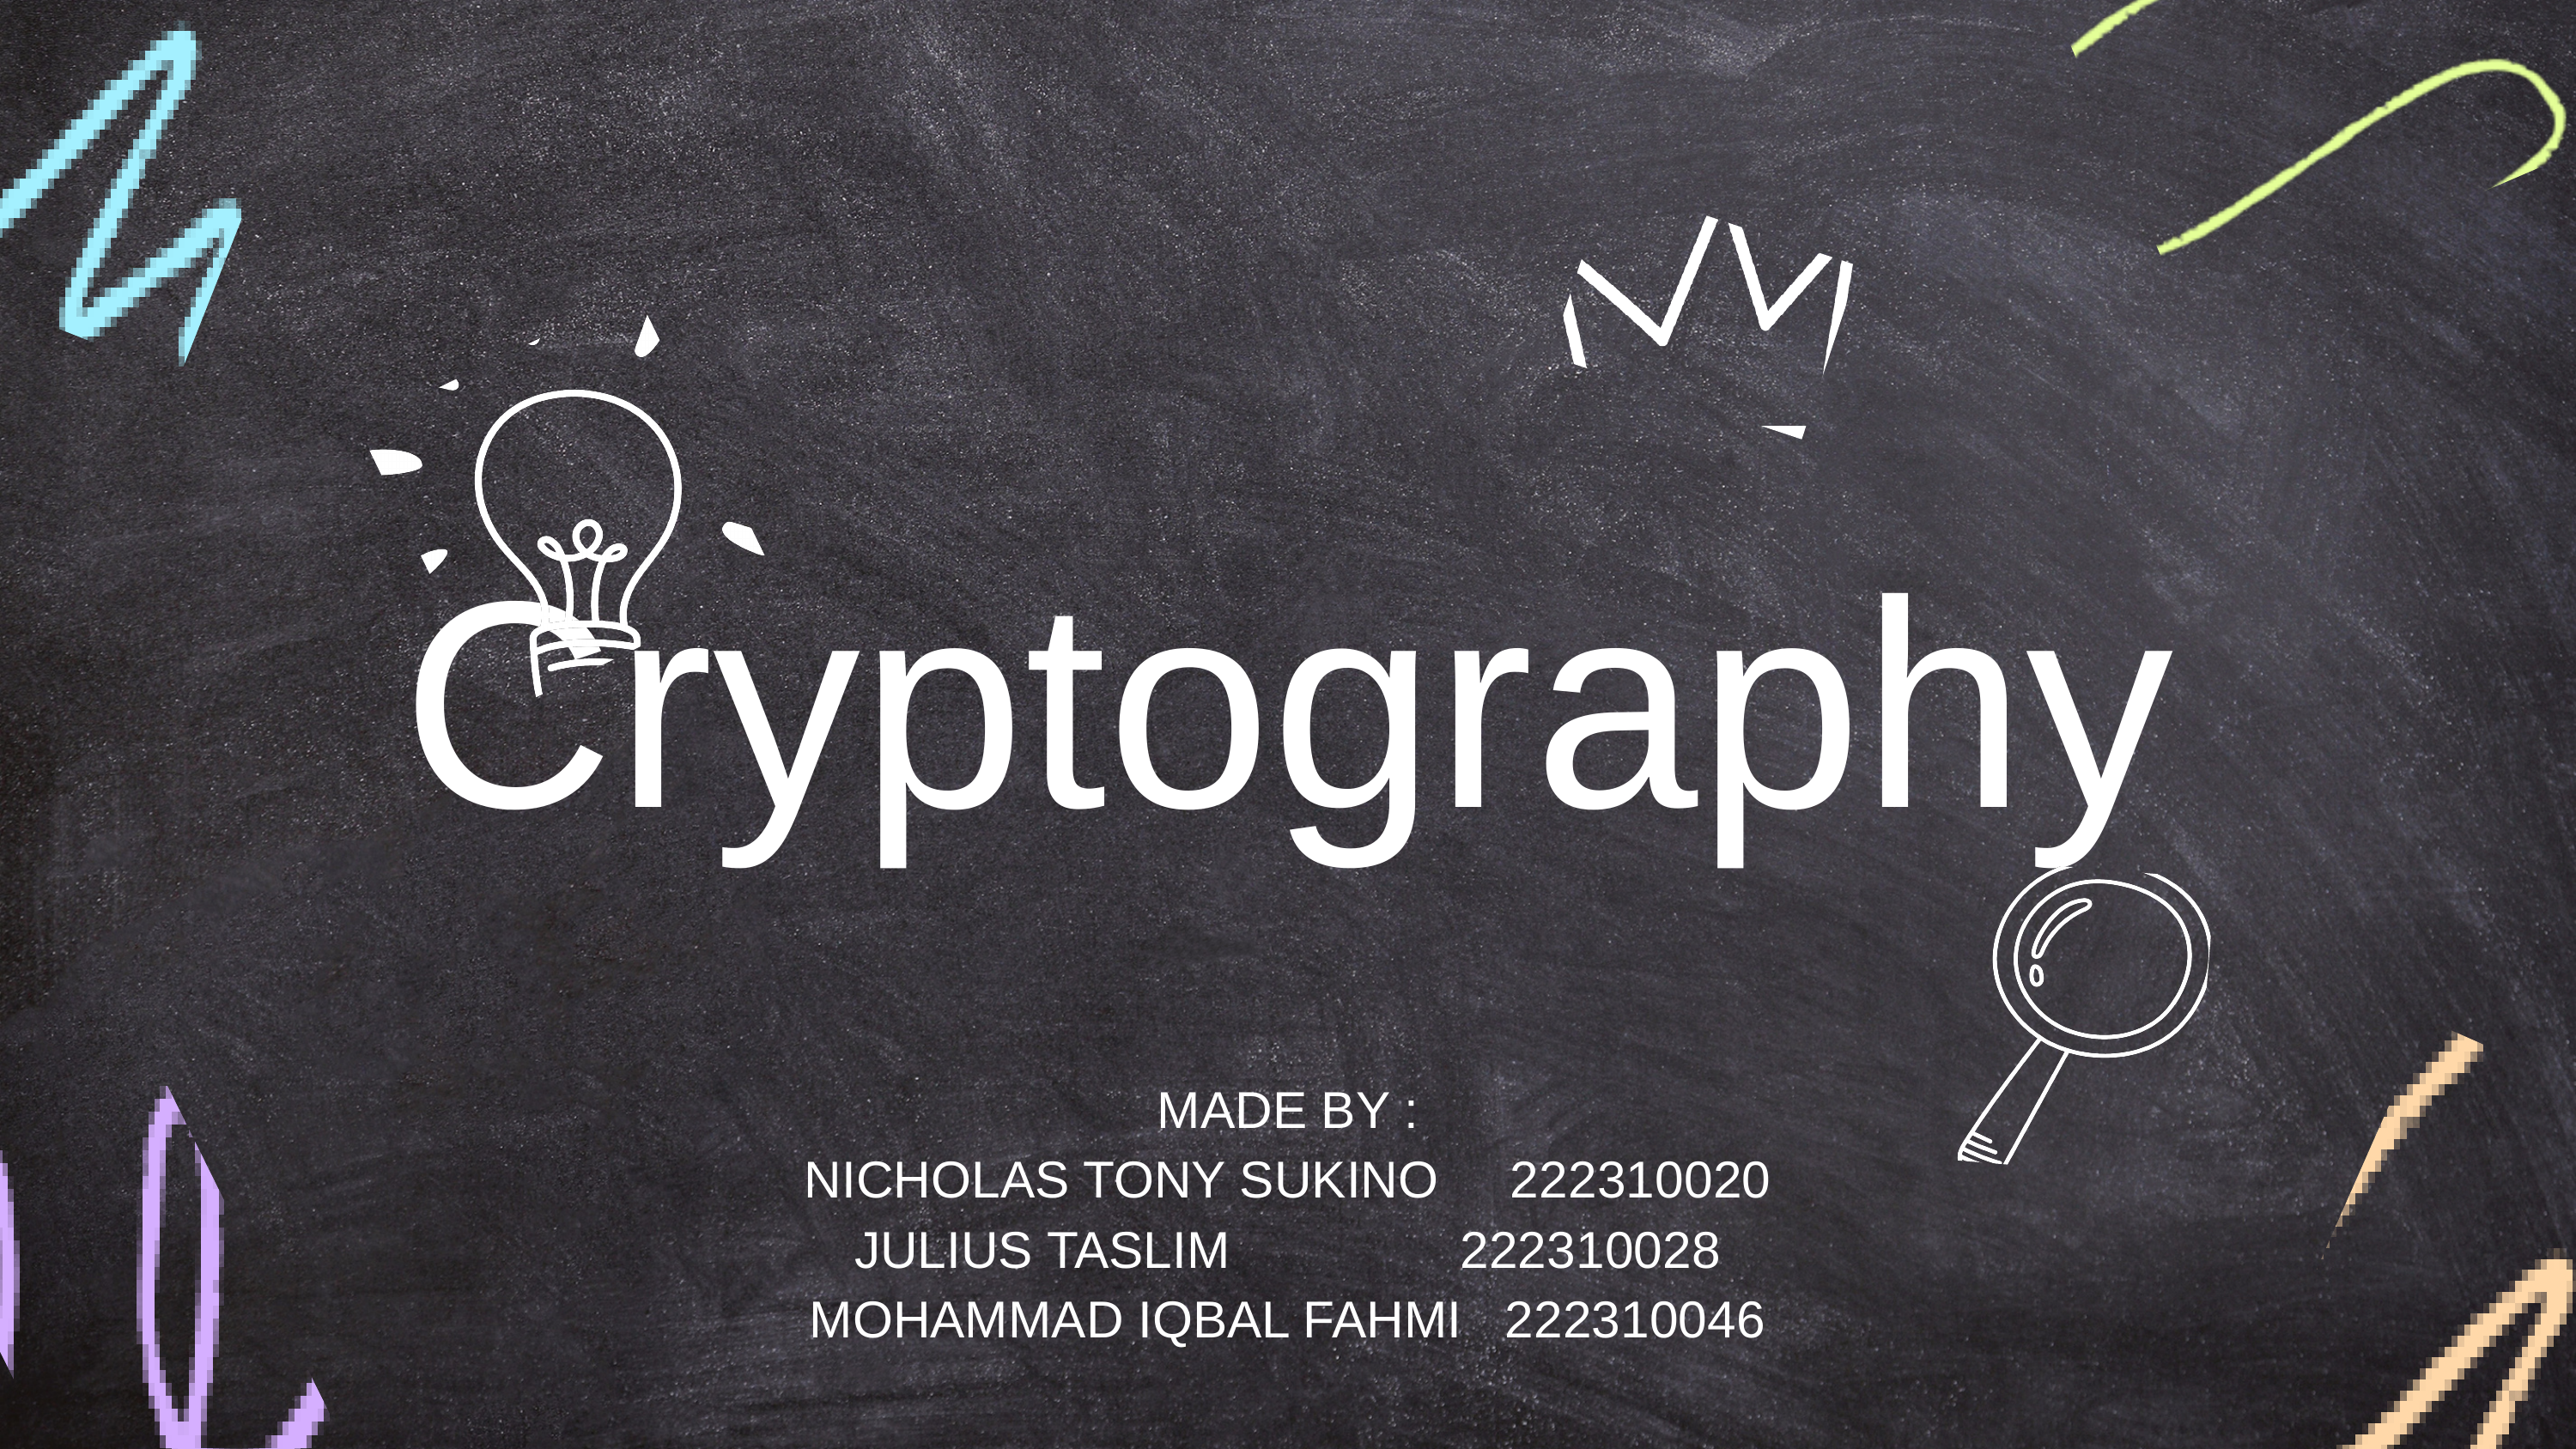

Cryptography

MADE BY :
NICHOLAS TONY SUKINO     222310020
JULIUS TASLIM                222310028
MOHAMMAD IQBAL FAHMI   222310046